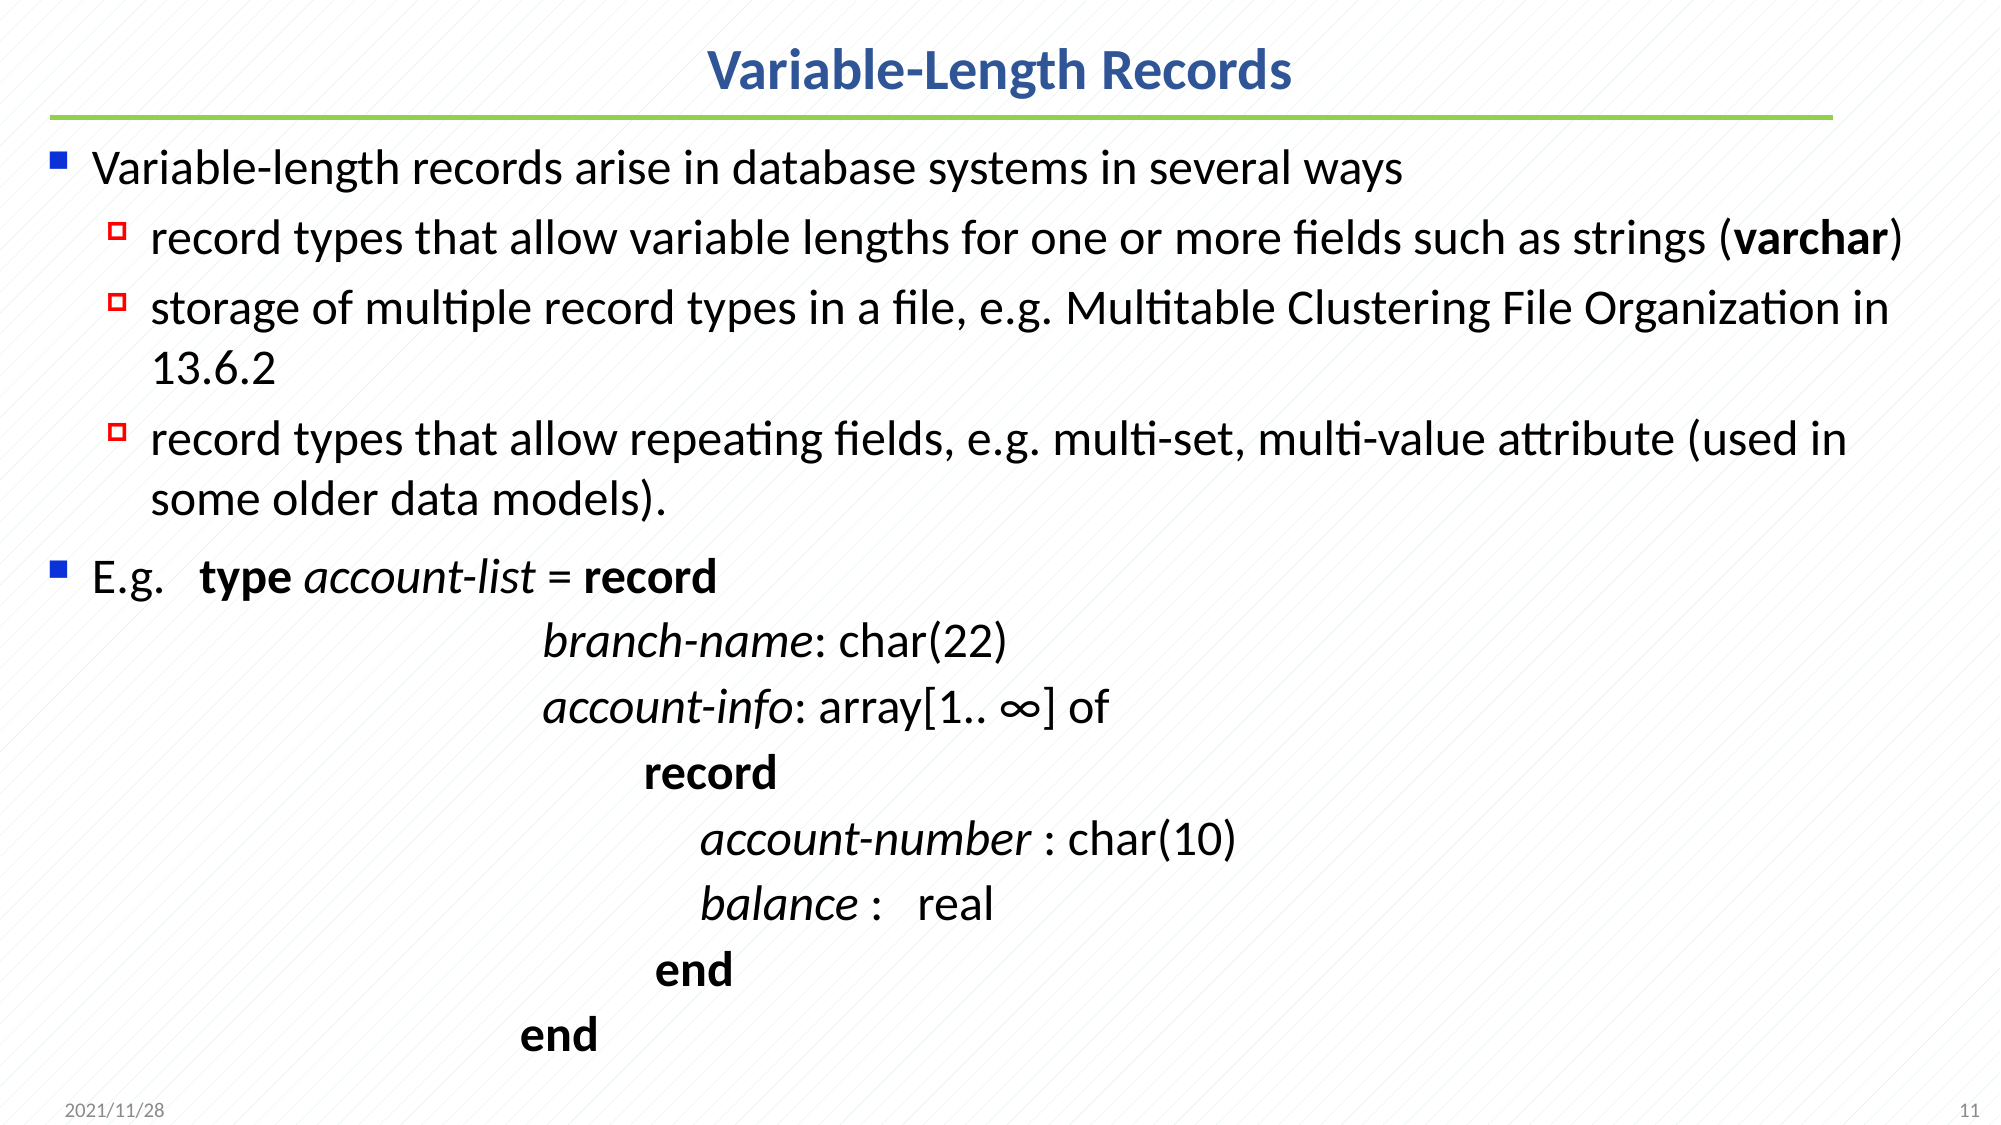

# Variable-Length Records
Variable-length records arise in database systems in several ways
record types that allow variable lengths for one or more fields such as strings (varchar)
storage of multiple record types in a file, e.g. Multitable Clustering File Organization in 13.6.2
record types that allow repeating fields, e.g. multi-set, multi-value attribute (used in some older data models).
E.g.   type account-list = record
                                            branch-name: char(22)
                                            account-info: array[1.. ∞] of
                                                     record
                                                          account-number : char(10)
                                                          balance :   real
                                                      end
                                          end
11
2021/11/28